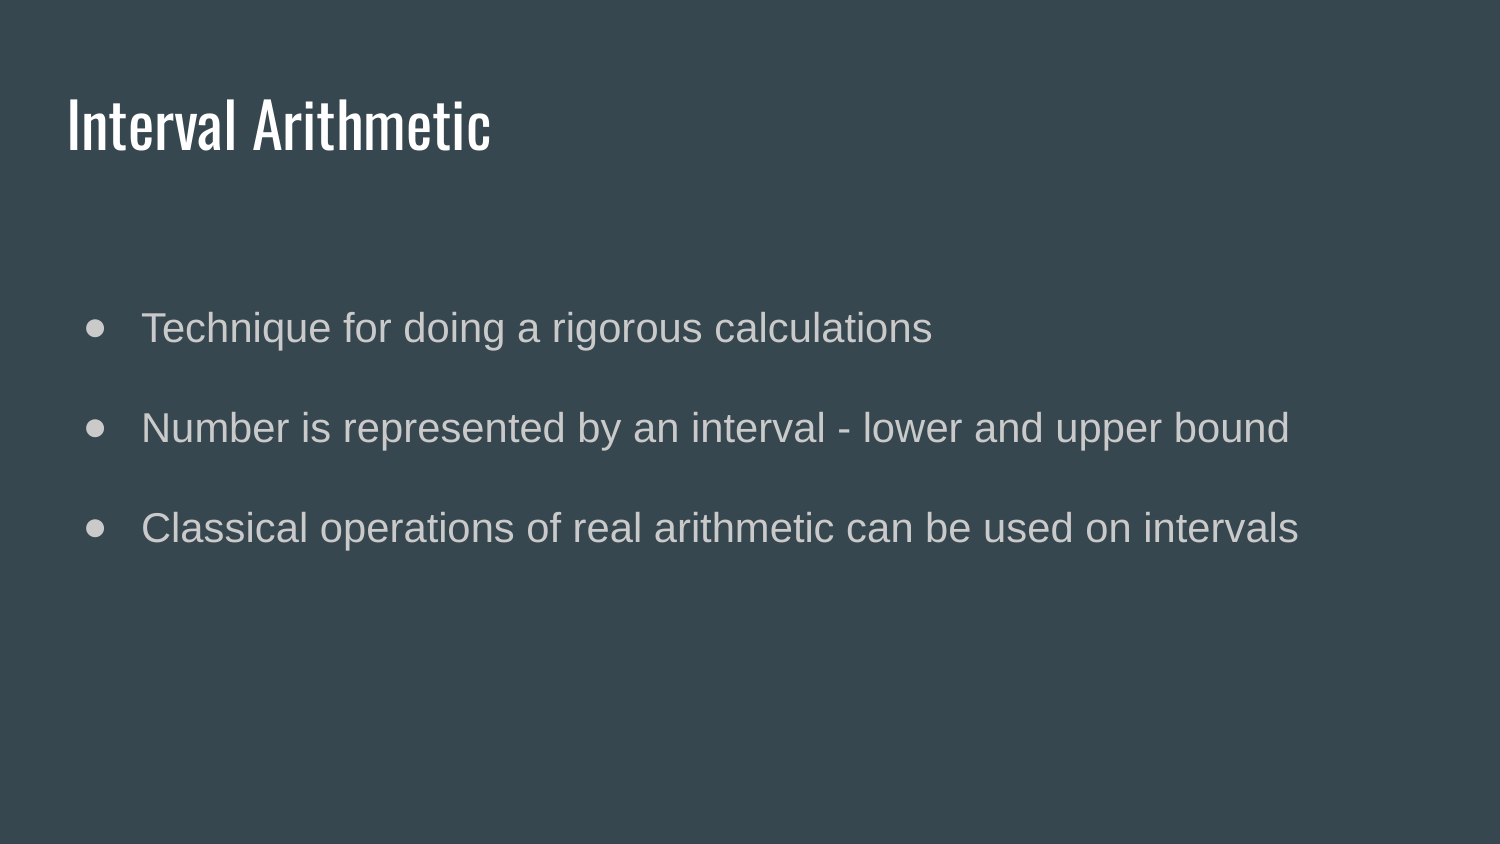

# Interval Arithmetic
Technique for doing a rigorous calculations
Number is represented by an interval - lower and upper bound
Classical operations of real arithmetic can be used on intervals